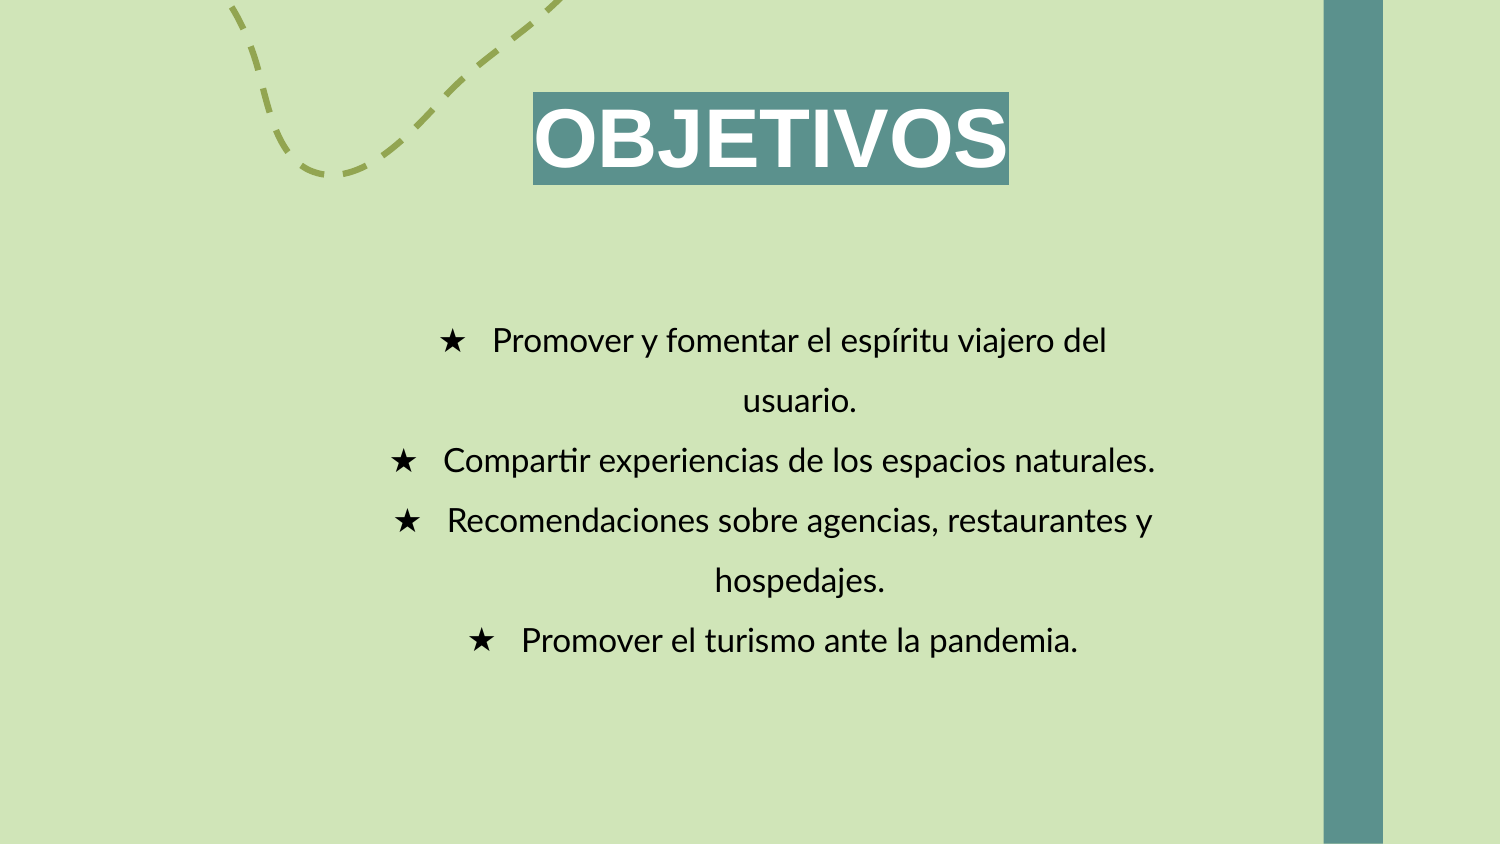

# OBJETIVOS
Promover y fomentar el espíritu viajero del usuario.
Compartir experiencias de los espacios naturales.
Recomendaciones sobre agencias, restaurantes y hospedajes.
Promover el turismo ante la pandemia.